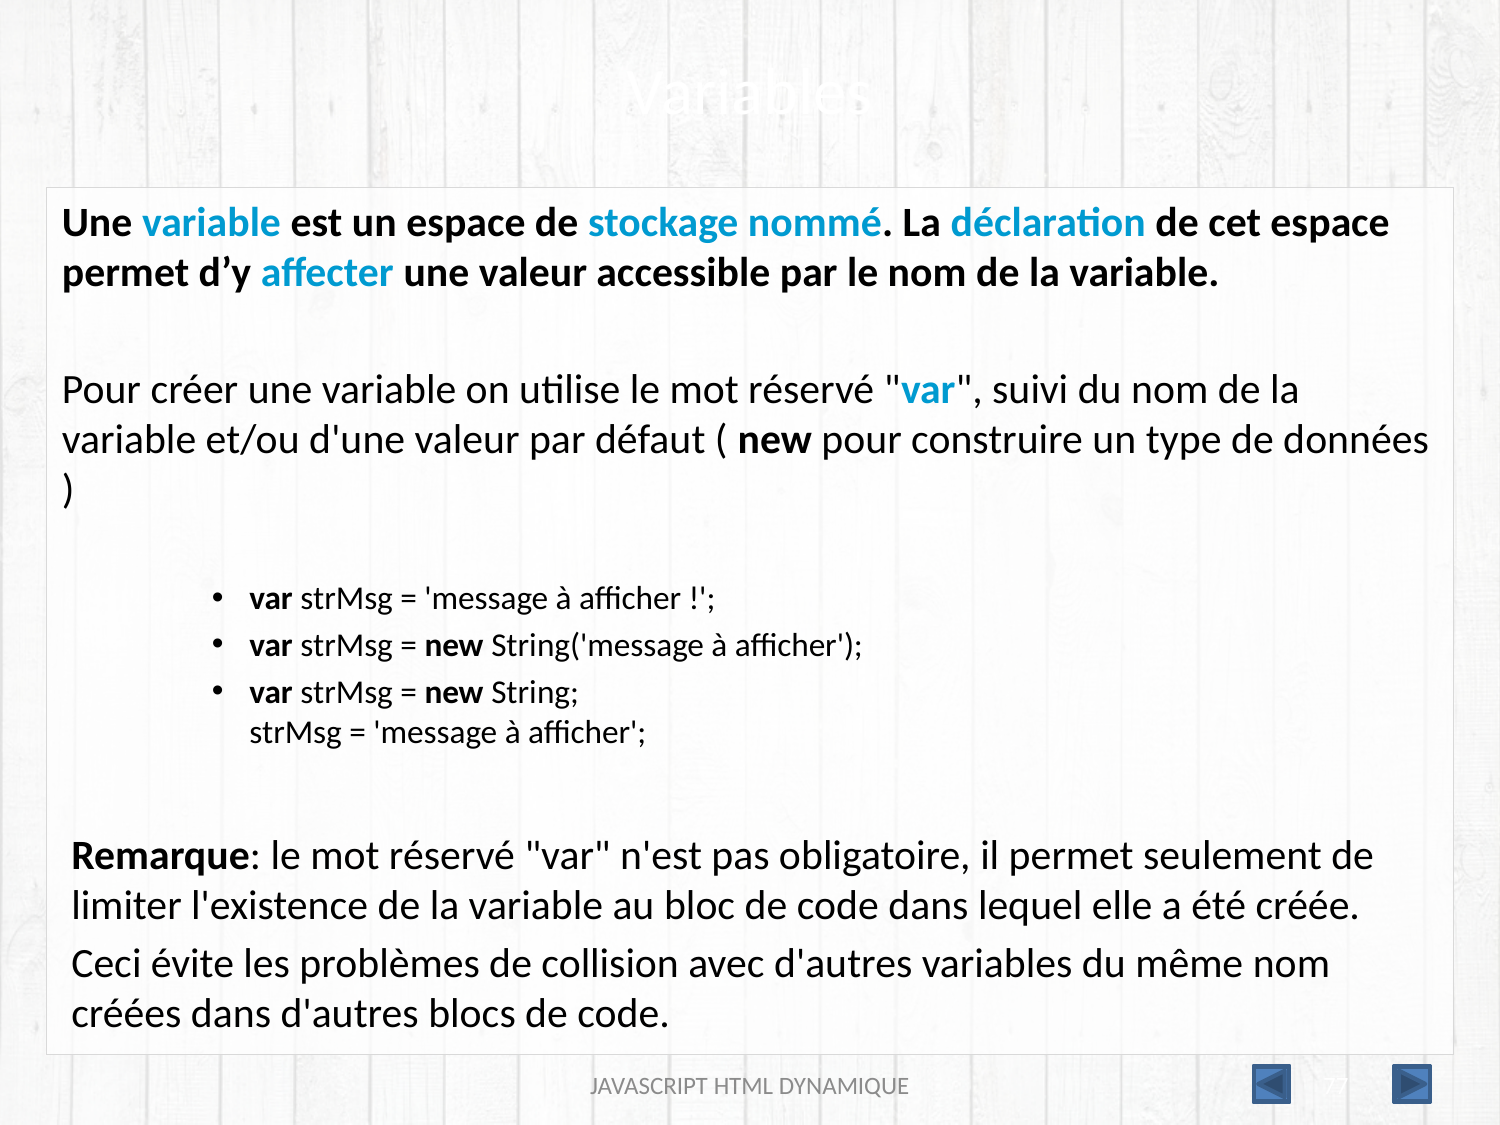

# Variables
Une variable est un espace de stockage nommé. La déclaration de cet espace permet d’y affecter une valeur accessible par le nom de la variable.

Pour créer une variable on utilise le mot réservé "var", suivi du nom de la variable et/ou d'une valeur par défaut ( new pour construire un type de données )

var strMsg = 'message à afficher !';
var strMsg = new String('message à afficher');
var strMsg = new String;
strMsg = 'message à afficher';

Remarque: le mot réservé "var" n'est pas obligatoire, il permet seulement de limiter l'existence de la variable au bloc de code dans lequel elle a été créée.
Ceci évite les problèmes de collision avec d'autres variables du même nom créées dans d'autres blocs de code.
JAVASCRIPT HTML DYNAMIQUE
77